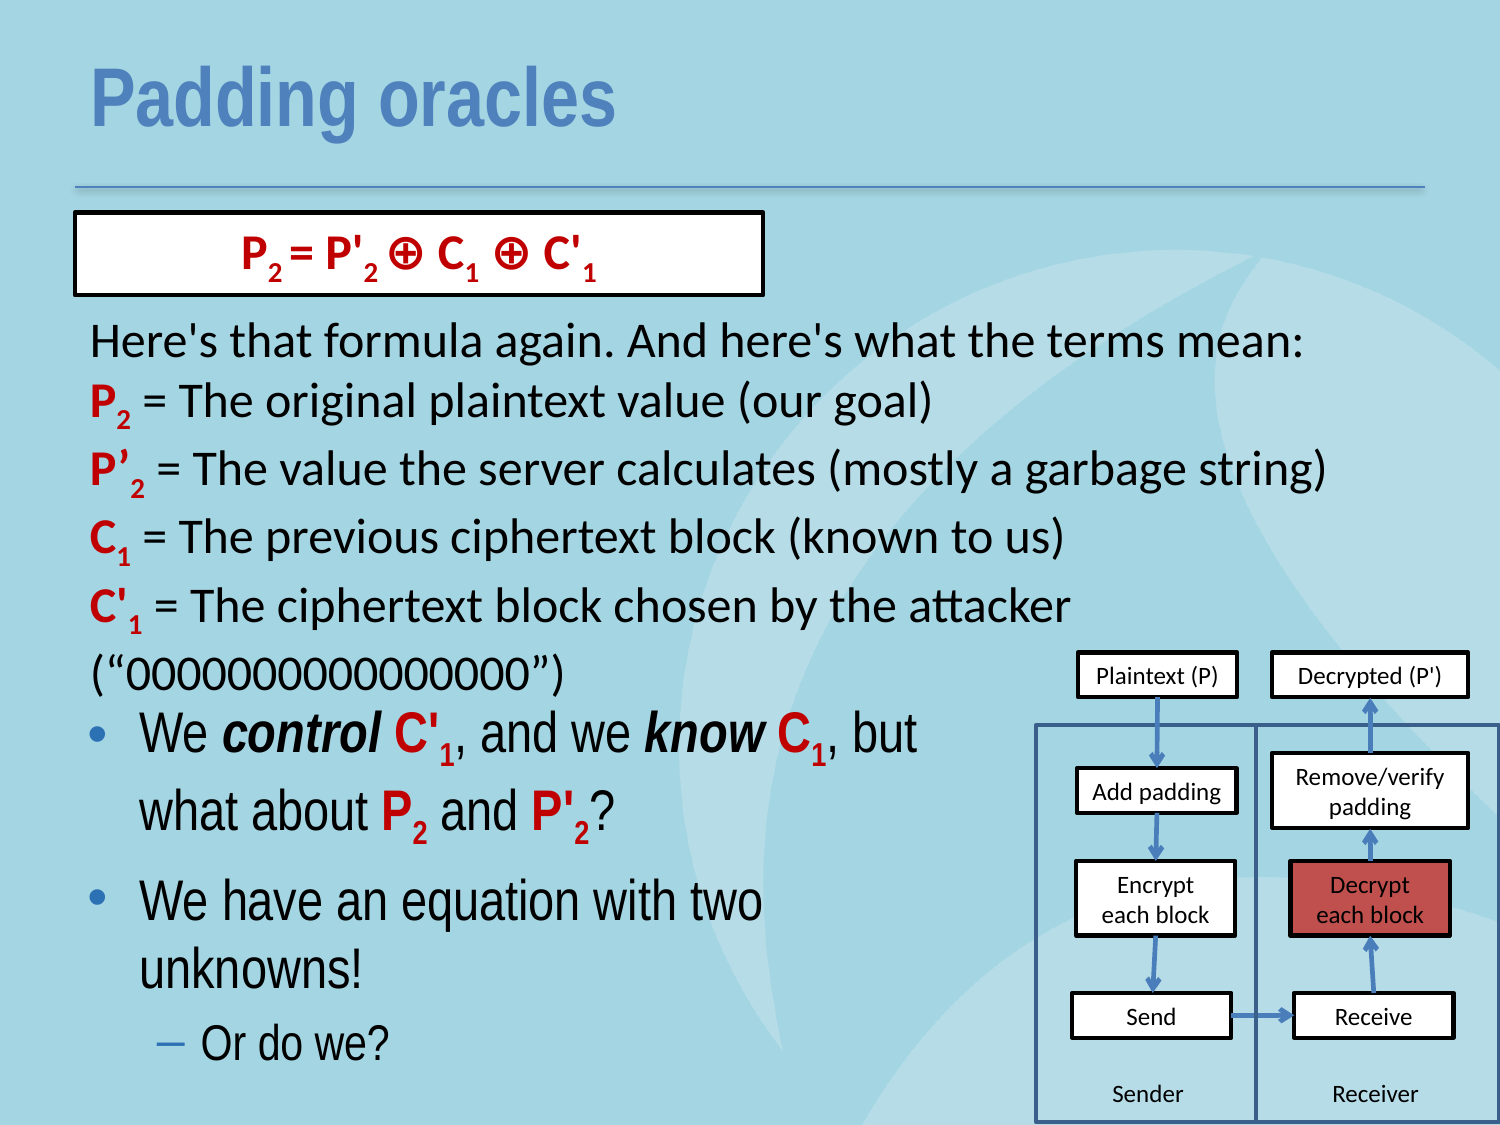

# Padding oracles
P2 = P'2 ⊕ C1 ⊕ C'1
Here's that formula again. And here's what the terms mean:
P2 = The original plaintext value (our goal)
P’2 = The value the server calculates (mostly a garbage string)
C1 = The previous ciphertext block (known to us)
C'1 = The ciphertext block chosen by the attacker (“0000000000000000”)
Decrypted (P')
Plaintext (P)
We control C'1, and we know C1, but
what about P2 and P'2?
We have an equation with two
unknowns!
Or do we?

Remove/verify padding
Add padding
Encrypt each block
Decrypt each block
Send
Receive
Receiver
Sender